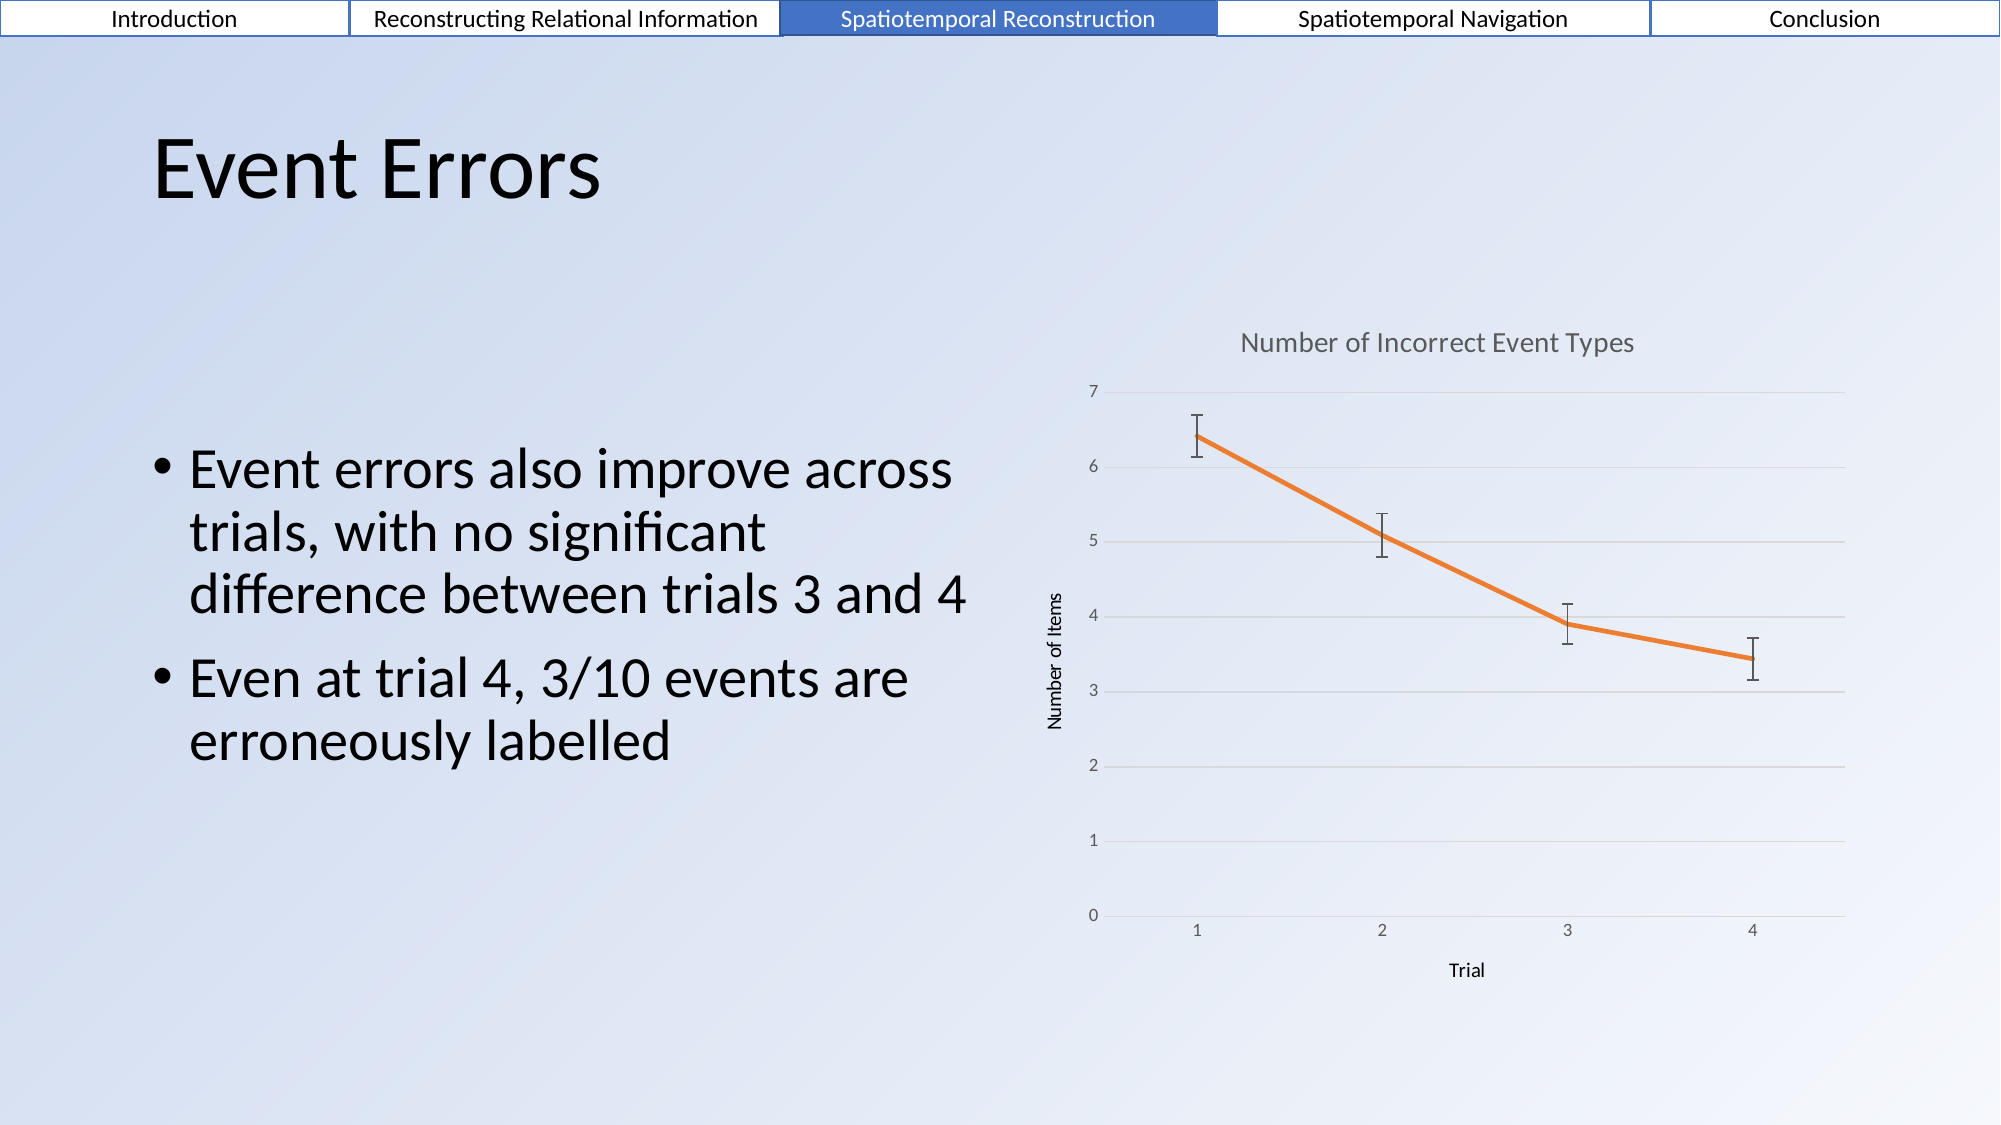

Introduction
Reconstructing Relational Information
Spatiotemporal Navigation
Conclusion
Spatiotemporal Reconstruction
# Event Errors

### Chart: Number of Incorrect Event Types

| Category | Event Type Correct |
|---|---|
Event errors also improve across trials, with no significant difference between trials 3 and 4
Even at trial 4, 3/10 events are erroneously labelled